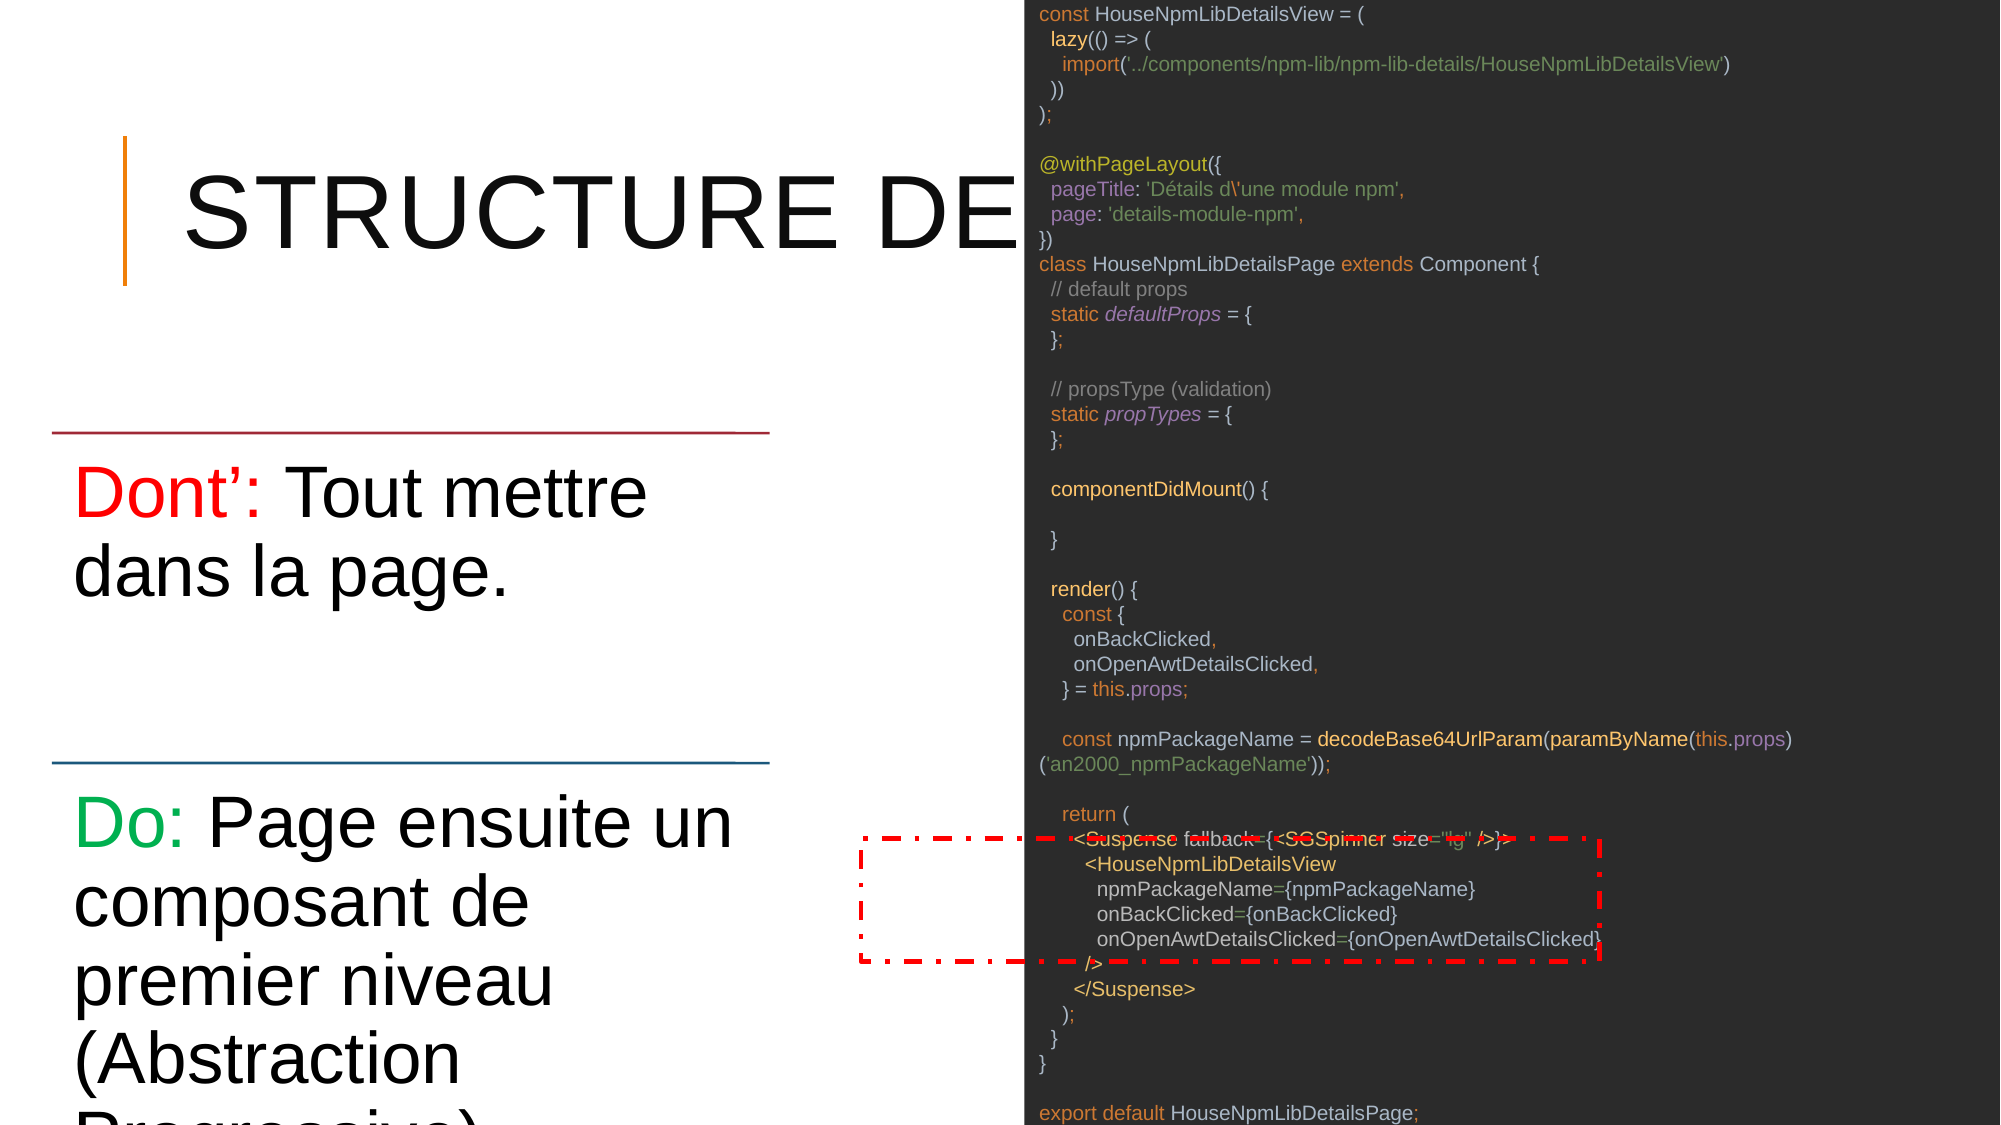

const HouseNpmLibDetailsView = (
  lazy(() => (
    import('../components/npm-lib/npm-lib-details/HouseNpmLibDetailsView')
  ))
);
@withPageLayout({
  pageTitle: 'Détails d\'une module npm',
  page: 'details-module-npm',
})
class HouseNpmLibDetailsPage extends Component {
  // default props
  static defaultProps = {
  };
  // propsType (validation)
  static propTypes = {
  };
  componentDidMount() {
  }
  render() {
    const {
      onBackClicked,
      onOpenAwtDetailsClicked,
    } = this.props;
    const npmPackageName = decodeBase64UrlParam(paramByName(this.props)('an2000_npmPackageName'));
    return (
      <Suspense fallback={<SGSpinner size="lg" />}>
        <HouseNpmLibDetailsView
          npmPackageName={npmPackageName}
          onBackClicked={onBackClicked}
          onOpenAwtDetailsClicked={onOpenAwtDetailsClicked}
        />
      </Suspense>
    );
  }
}
export default HouseNpmLibDetailsPage;
# Structure de la page
Dont’: Tout mettre dans la page.
Do: Page ensuite un composant de premier niveau (Abstraction Progressive).